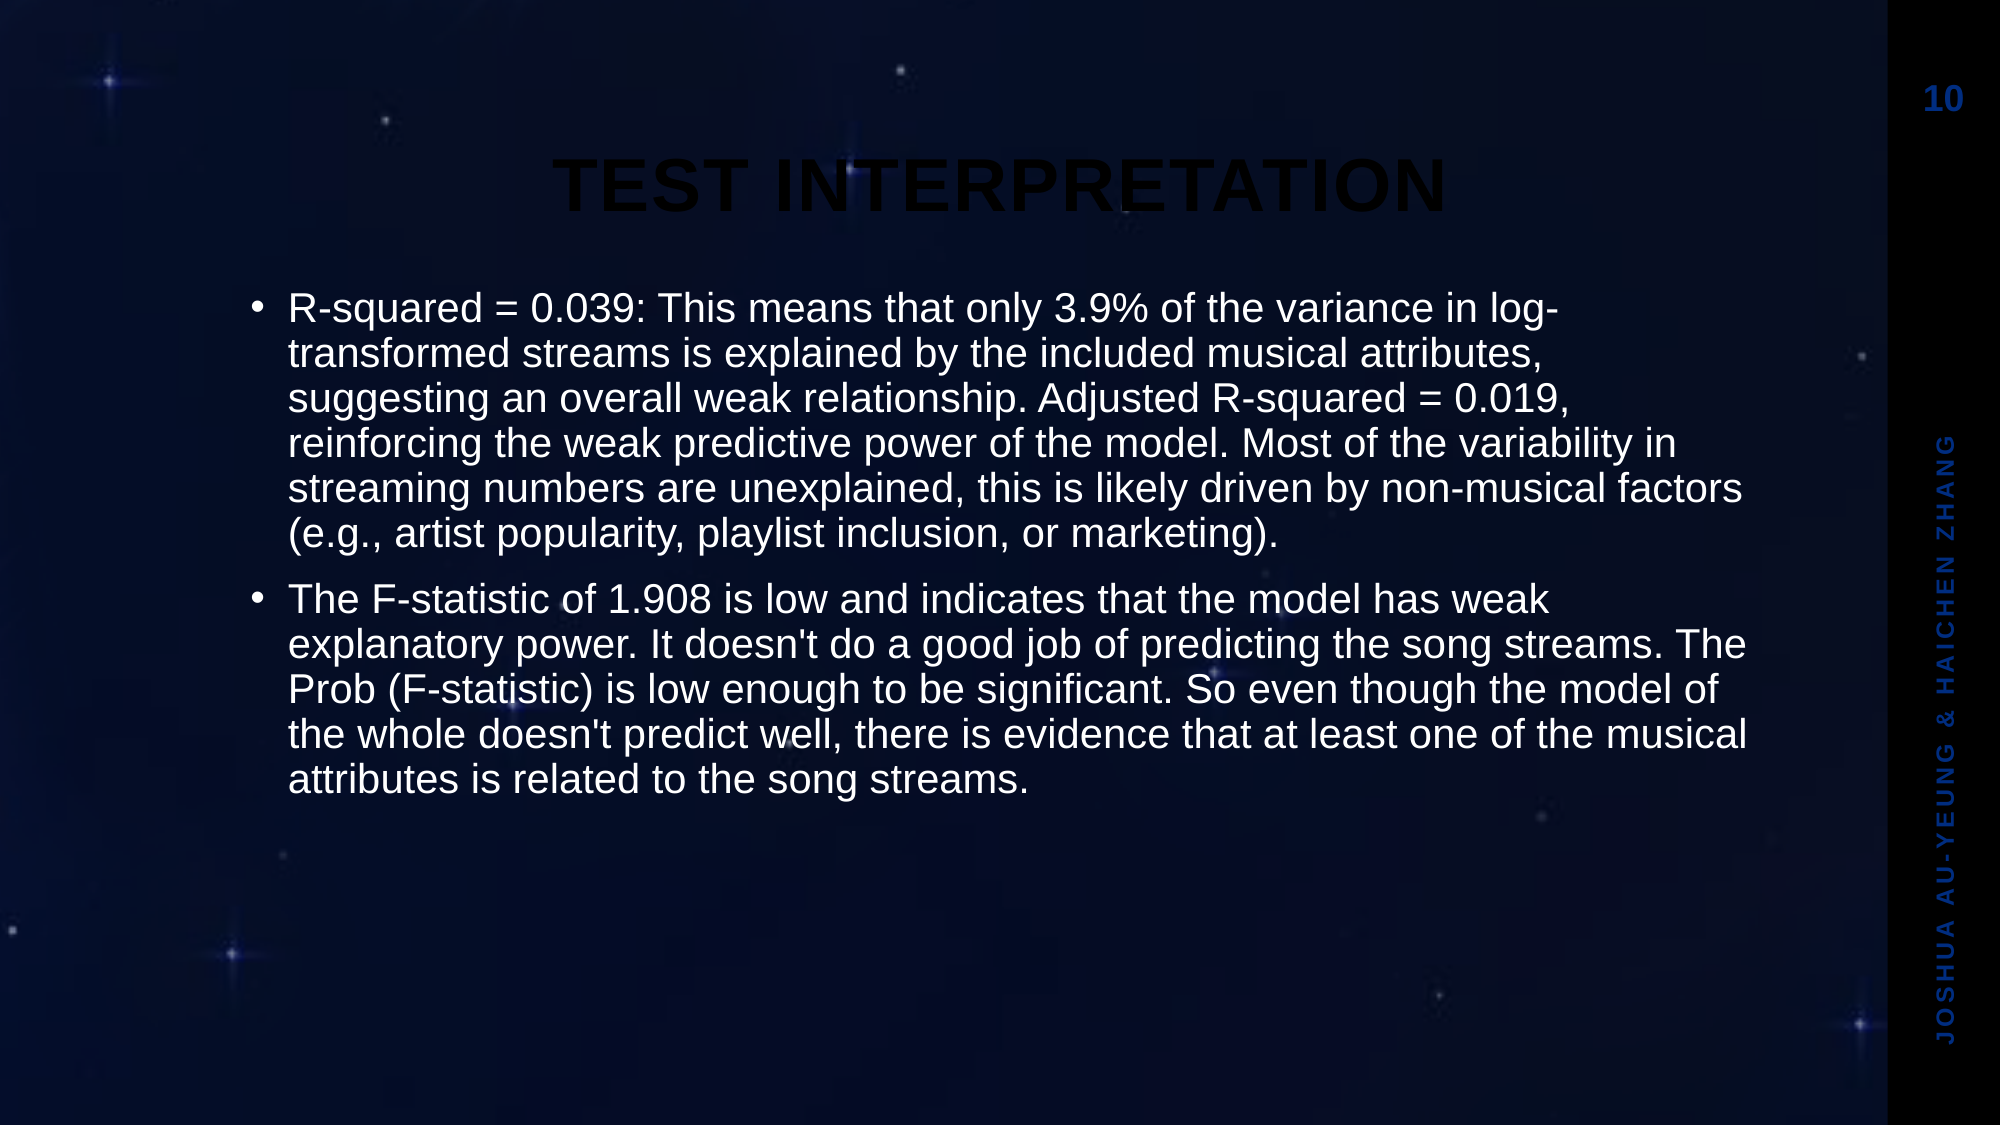

10
# Test Interpretation
R-squared = 0.039: This means that only 3.9% of the variance in log-transformed streams is explained by the included musical attributes, suggesting an overall weak relationship. Adjusted R-squared = 0.019, reinforcing the weak predictive power of the model. Most of the variability in streaming numbers are unexplained, this is likely driven by non-musical factors (e.g., artist popularity, playlist inclusion, or marketing).
The F-statistic of 1.908 is low and indicates that the model has weak explanatory power. It doesn't do a good job of predicting the song streams. The Prob (F-statistic) is low enough to be significant. So even though the model of the whole doesn't predict well, there is evidence that at least one of the musical attributes is related to the song streams.
Joshua Au-Yeung & Haichen Zhang